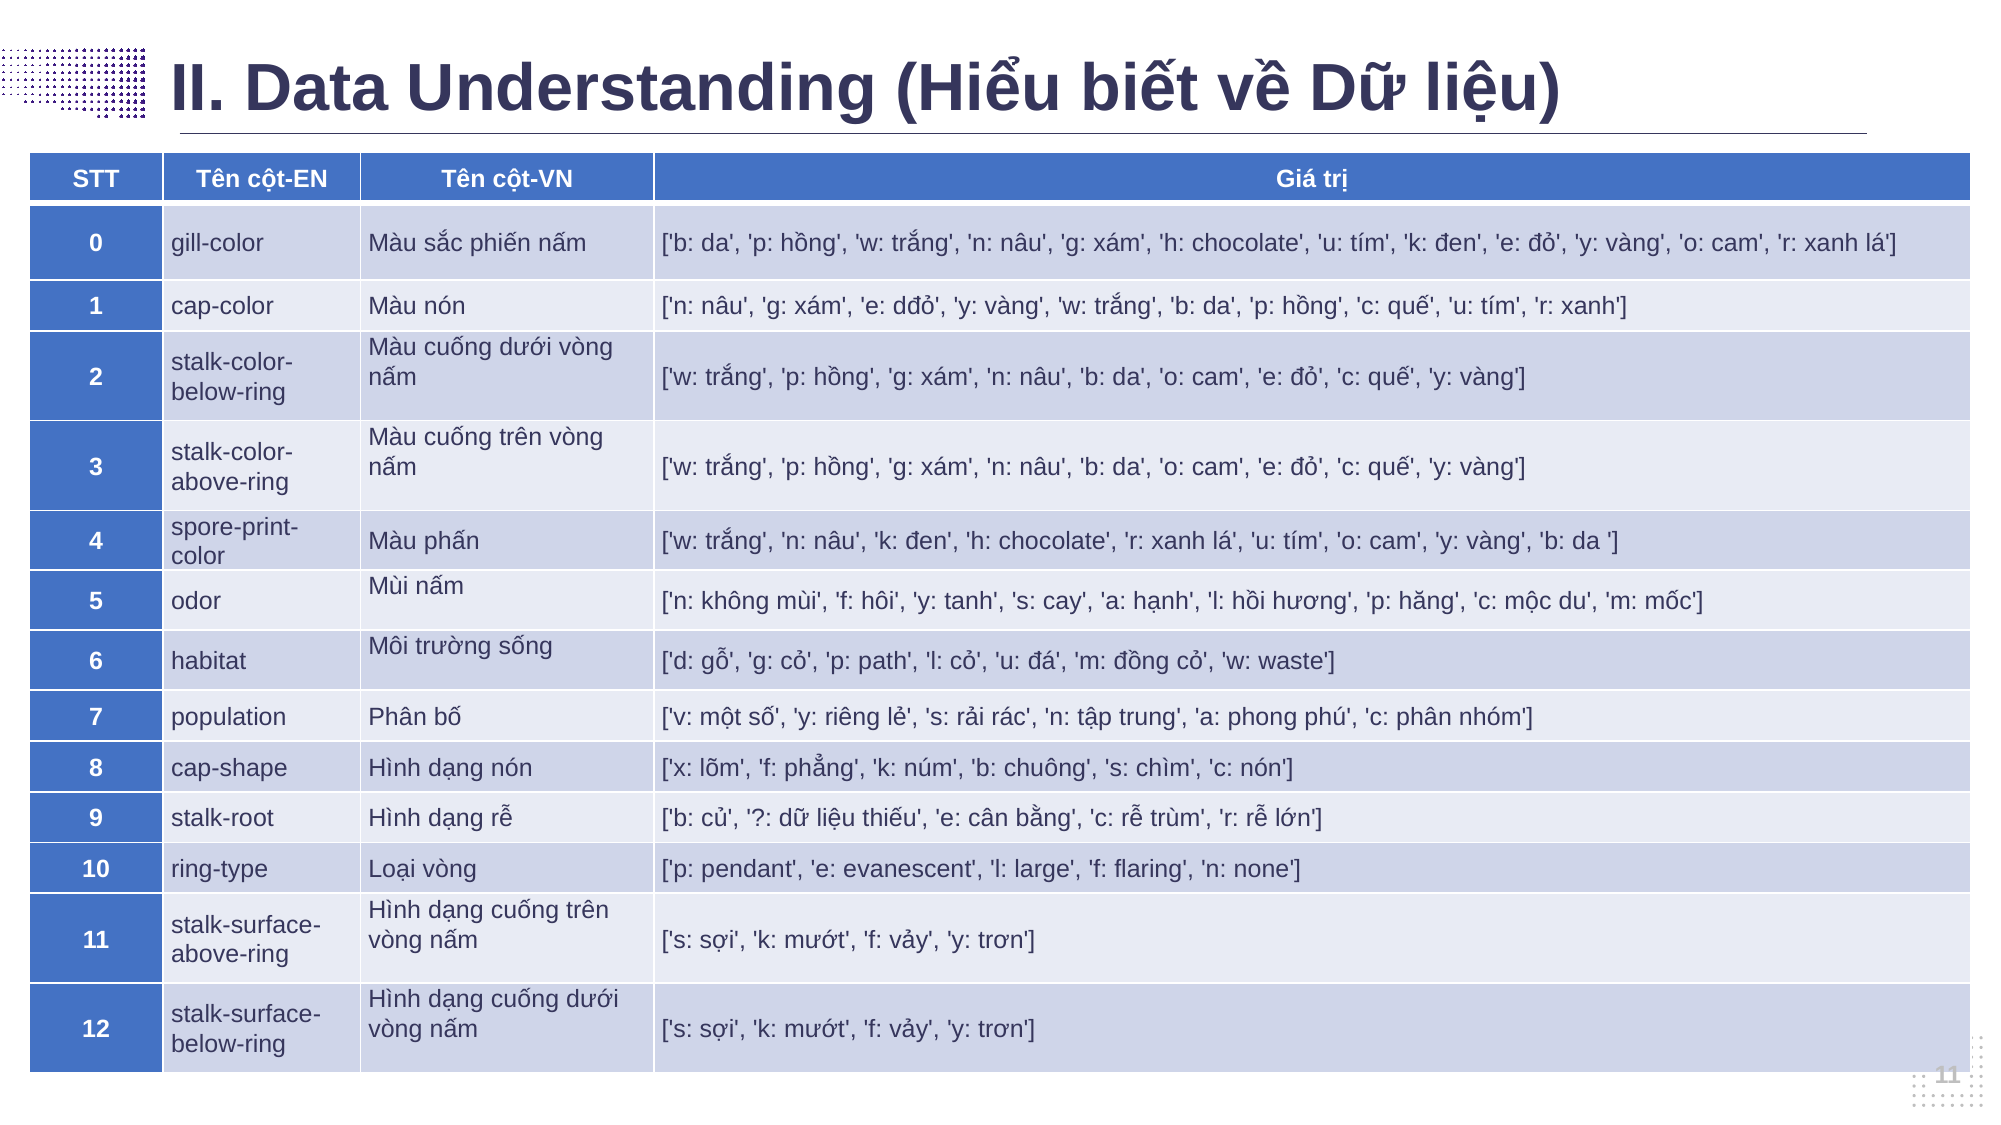

II. Data Understanding (Hiểu biết về Dữ liệu)
| STT | Tên cột-EN | Tên cột-VN | Giá trị |
| --- | --- | --- | --- |
| 0 | gill-color | Màu sắc phiến nấm | ['b: da', 'p: hồng', 'w: trắng', 'n: nâu', 'g: xám', 'h: chocolate', 'u: tím', 'k: đen', 'e: đỏ', 'y: vàng', 'o: cam', 'r: xanh lá'] |
| 1 | cap-color | Màu nón | ['n: nâu', 'g: xám', 'e: dđỏ', 'y: vàng', 'w: trắng', 'b: da', 'p: hồng', 'c: quế', 'u: tím', 'r: xanh'] |
| 2 | stalk-color-below-ring | Màu cuống dưới vòng nấm | ['w: trắng', 'p: hồng', 'g: xám', 'n: nâu', 'b: da', 'o: cam', 'e: đỏ', 'c: quế', 'y: vàng'] |
| 3 | stalk-color-above-ring | Màu cuống trên vòng nấm | ['w: trắng', 'p: hồng', 'g: xám', 'n: nâu', 'b: da', 'o: cam', 'e: đỏ', 'c: quế', 'y: vàng'] |
| 4 | spore-print-color | Màu phấn | ['w: trắng', 'n: nâu', 'k: đen', 'h: chocolate', 'r: xanh lá', 'u: tím', 'o: cam', 'y: vàng', 'b: da '] |
| 5 | odor | Mùi nấm | ['n: không mùi', 'f: hôi', 'y: tanh', 's: cay', 'a: hạnh', 'l: hồi hương', 'p: hăng', 'c: mộc du', 'm: mốc'] |
| 6 | habitat | Môi trường sống | ['d: gỗ', 'g: cỏ', 'p: path', 'l: cỏ', 'u: đá', 'm: đồng cỏ', 'w: waste'] |
| 7 | population | Phân bố | ['v: một số', 'y: riêng lẻ', 's: rải rác', 'n: tập trung', 'a: phong phú', 'c: phân nhóm'] |
| 8 | cap-shape | Hình dạng nón | ['x: lõm', 'f: phẳng', 'k: núm', 'b: chuông', 's: chìm', 'c: nón'] |
| 9 | stalk-root | Hình dạng rễ | ['b: củ', '?: dữ liệu thiếu', 'e: cân bằng', 'c: rễ trùm', 'r: rễ lớn'] |
| 10 | ring-type | Loại vòng | ['p: pendant', 'e: evanescent', 'l: large', 'f: flaring', 'n: none'] |
| 11 | stalk-surface-above-ring | Hình dạng cuống trên vòng nấm | ['s: sợi', 'k: mướt', 'f: vảy', 'y: trơn'] |
| 12 | stalk-surface-below-ring | Hình dạng cuống dưới vòng nấm | ['s: sợi', 'k: mướt', 'f: vảy', 'y: trơn'] |
11
- Davos 2016